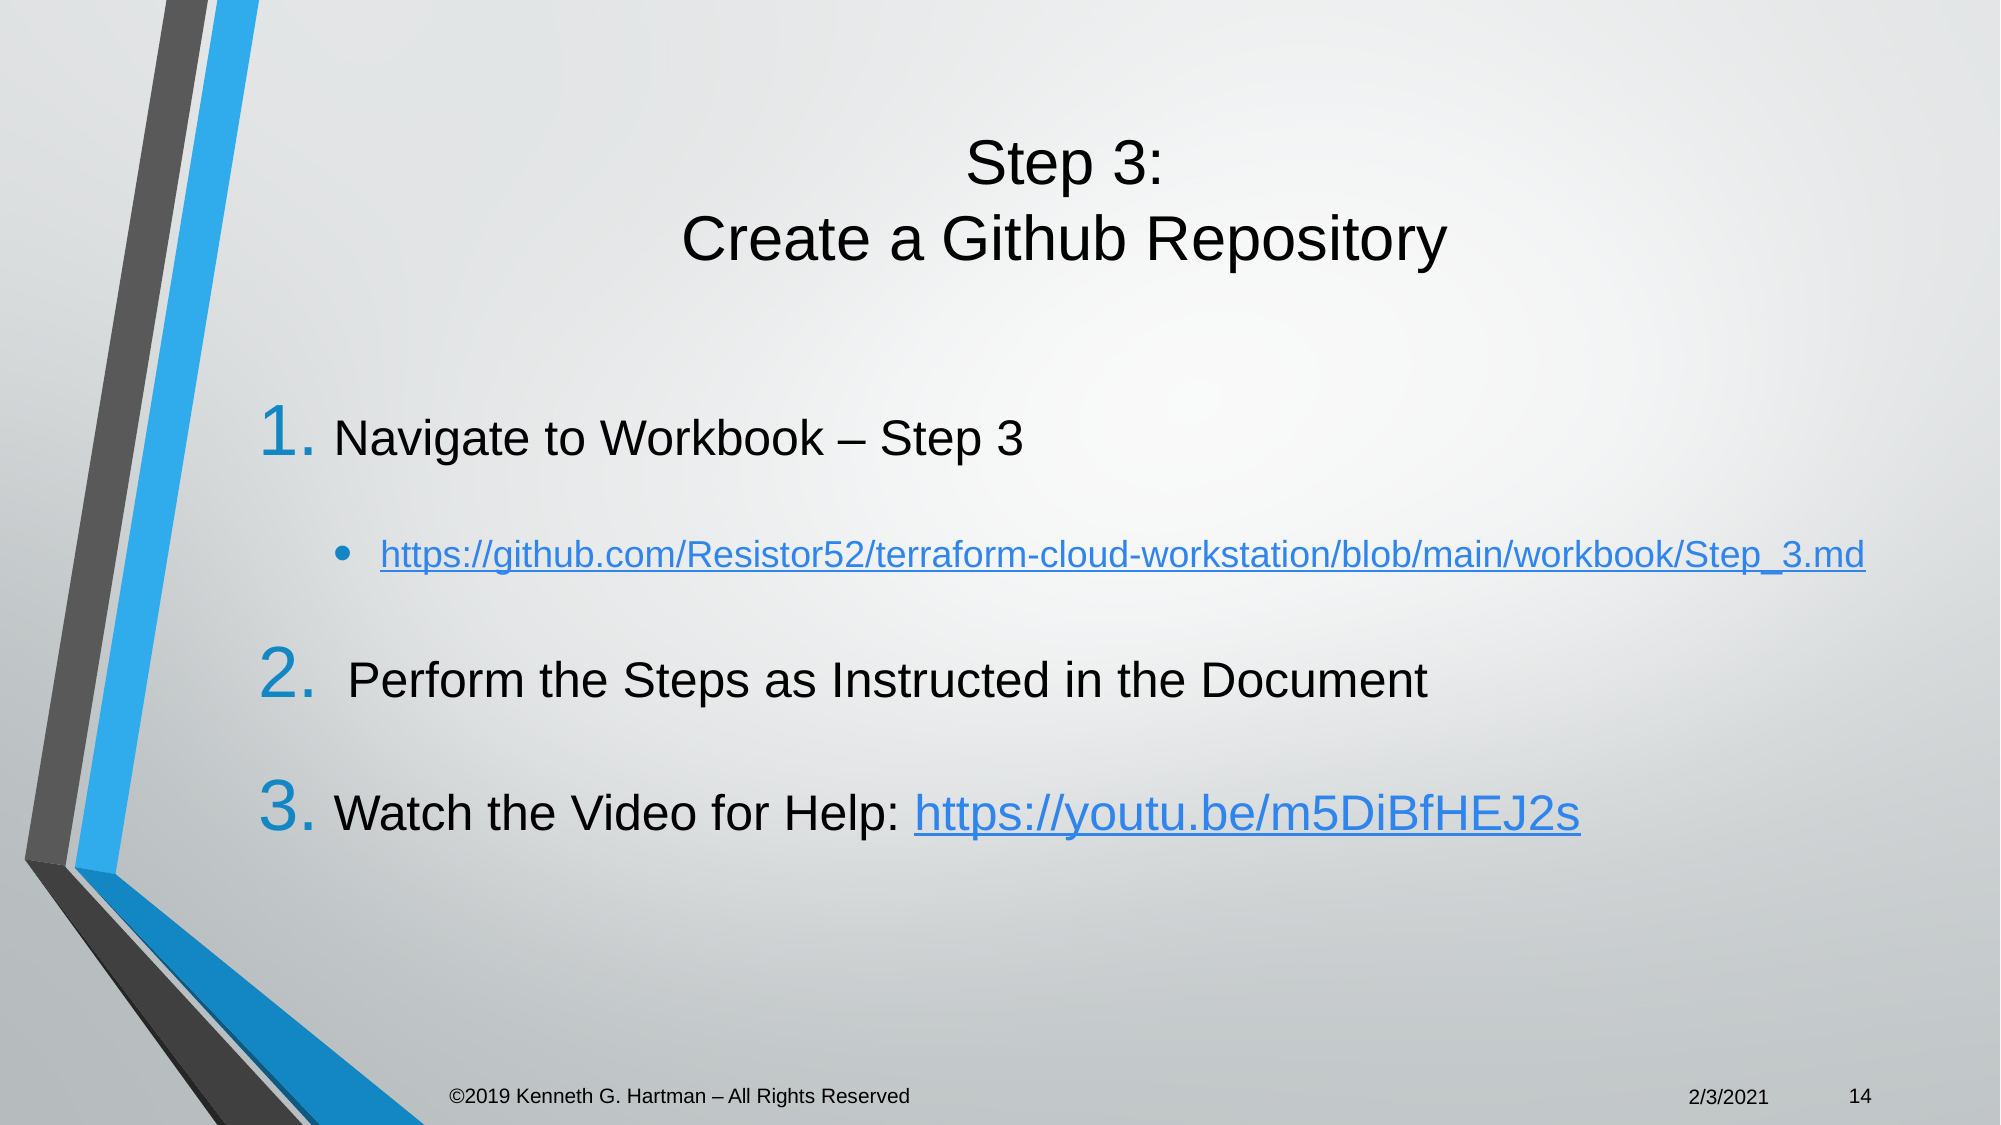

# Step 3: Create a Github Repository
Navigate to Workbook – Step 3
https://github.com/Resistor52/terraform-cloud-workstation/blob/main/workbook/Step_3.md
 Perform the Steps as Instructed in the Document
Watch the Video for Help: https://youtu.be/m5DiBfHEJ2s
14
©2019 Kenneth G. Hartman – All Rights Reserved
2/3/2021